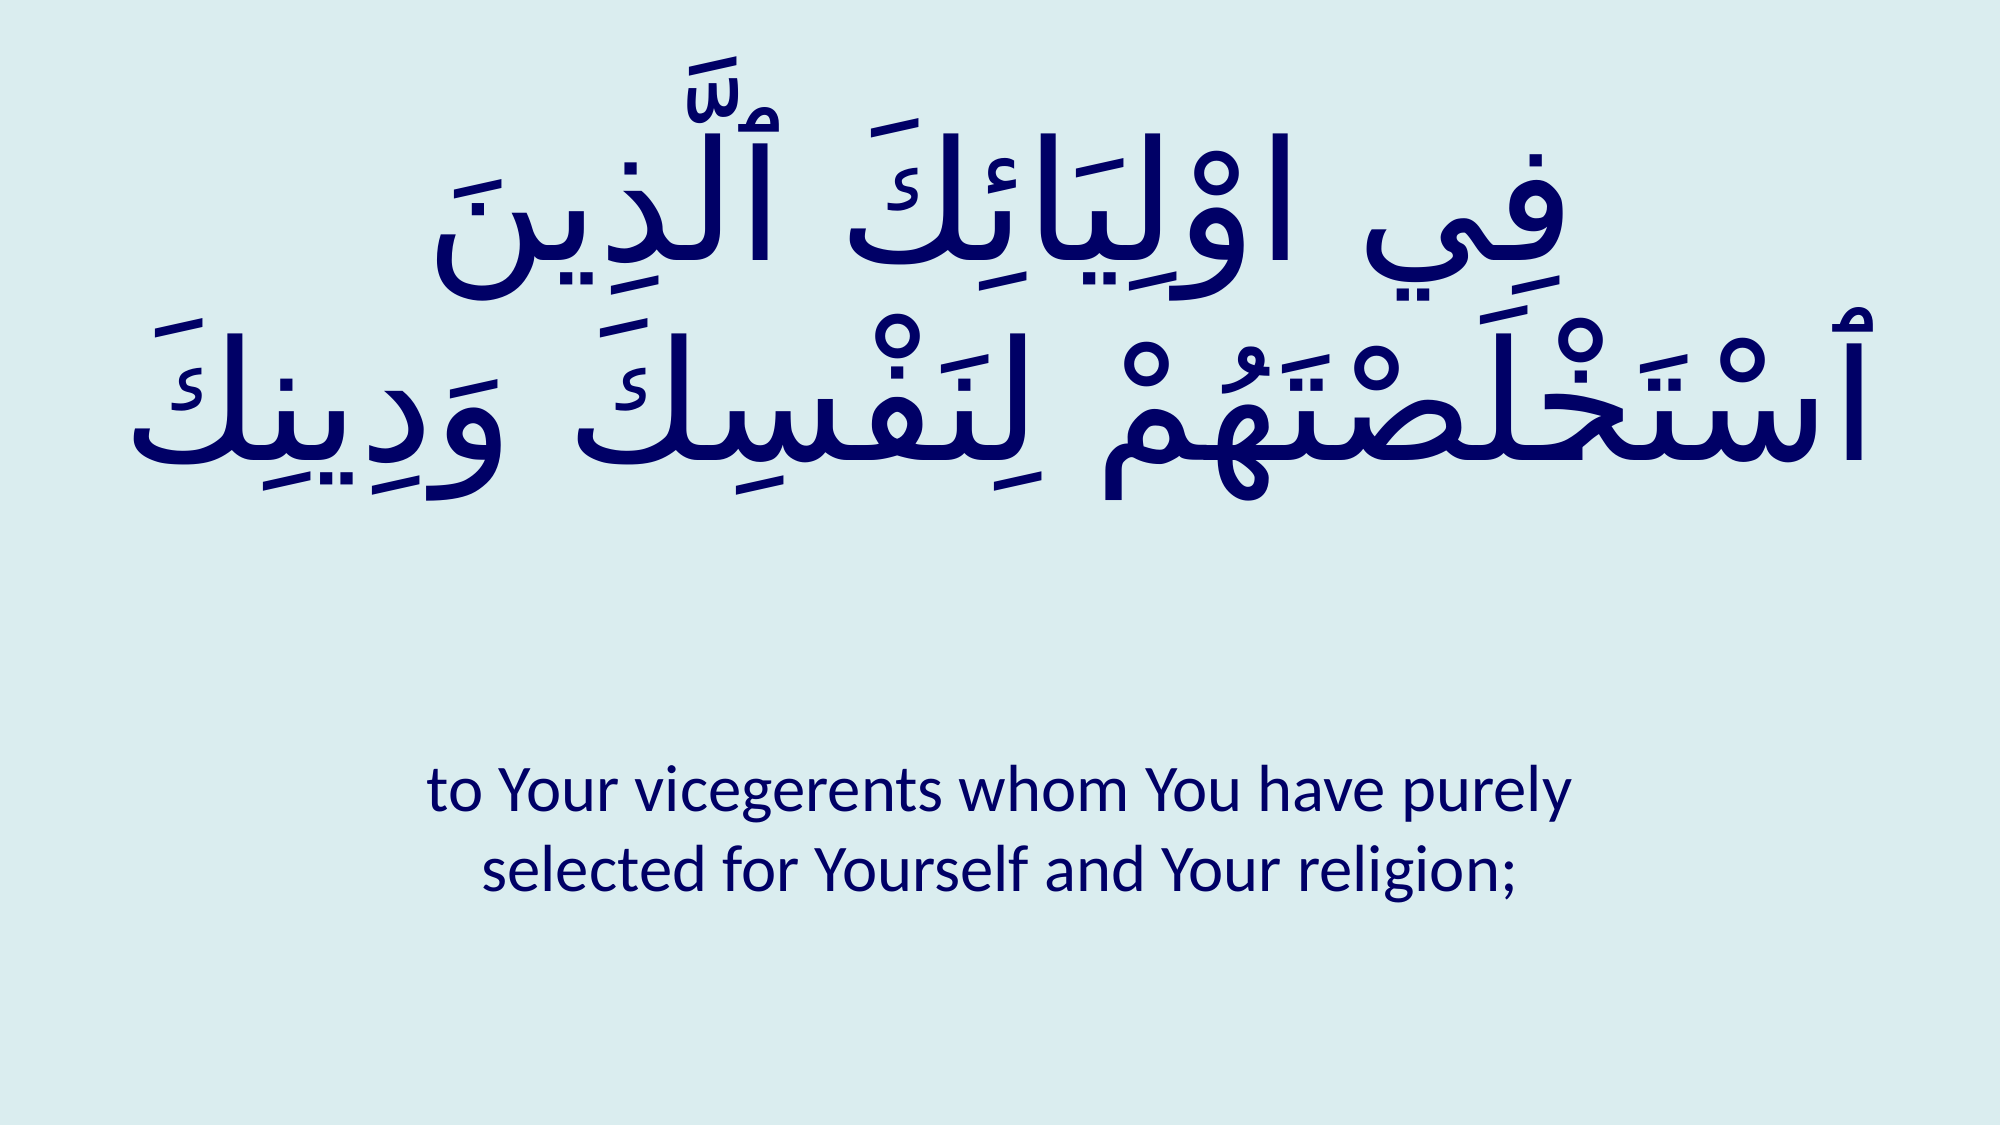

# فِي اوْلِيَائِكَ ٱلَّذِينَ ٱسْتَخْلَصْتَهُمْ لِنَفْسِكَ وَدِينِكَ
to Your vicegerents whom You have purely selected for Yourself and Your religion;